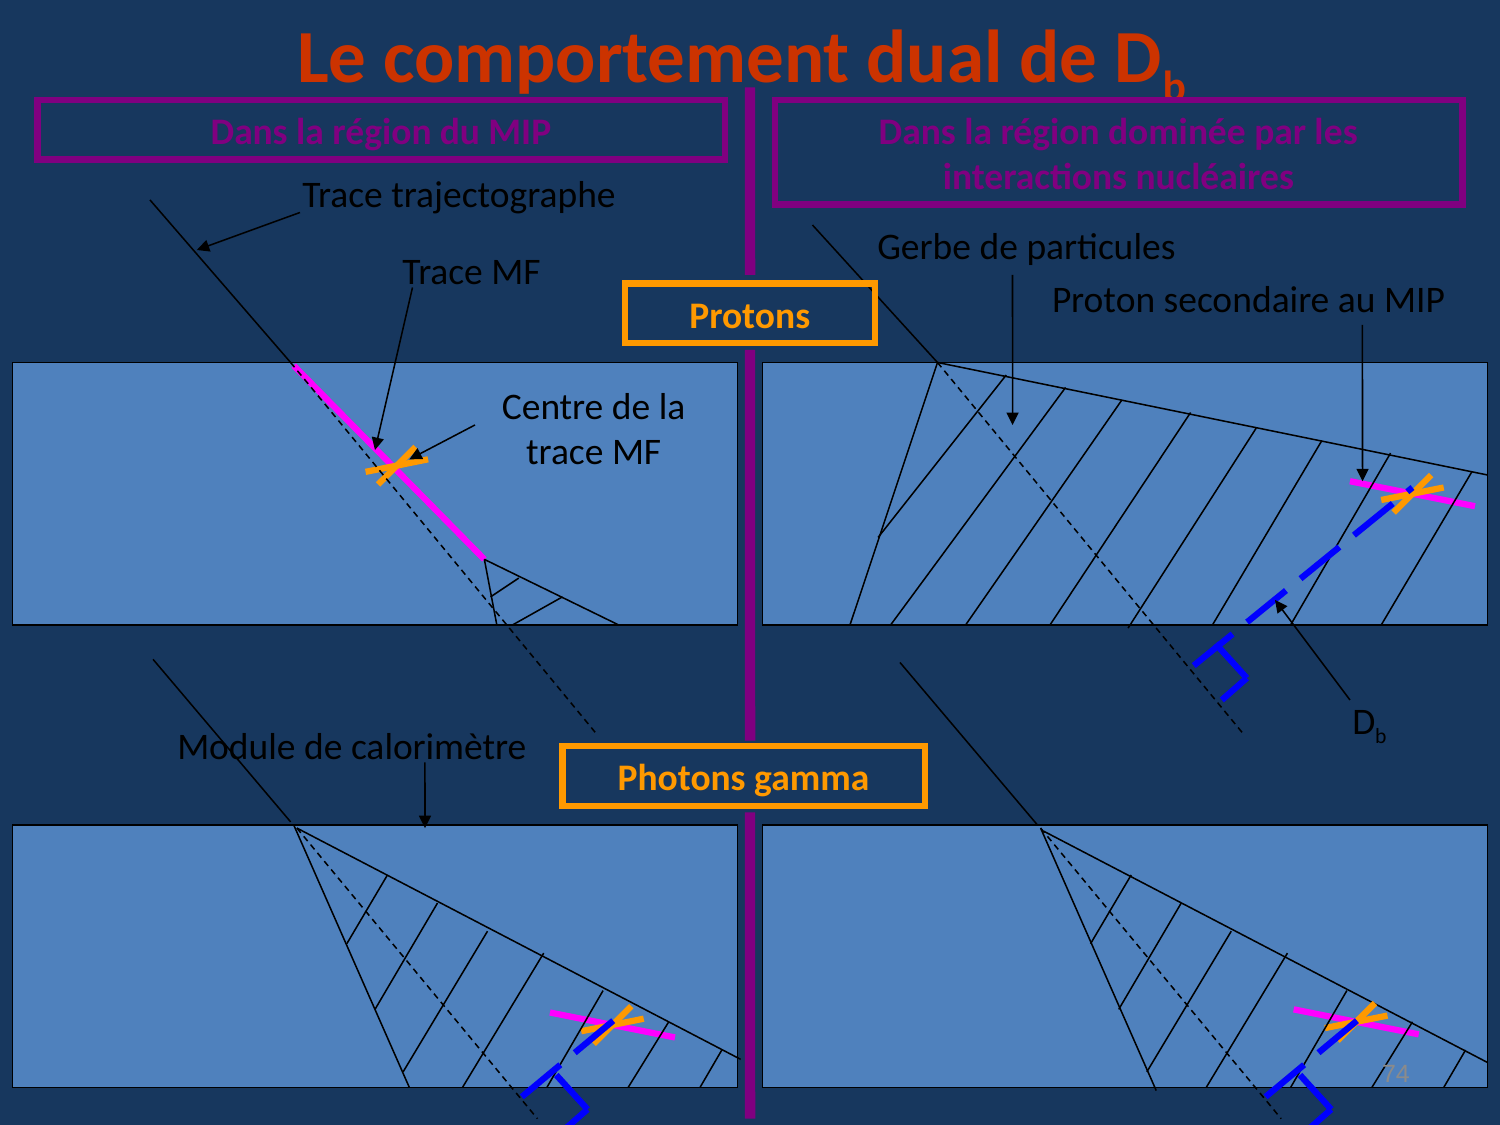

Le comportement dual de Db

Dans la région du MIP
Dans la région dominée par les interactions nucléaires
Trace trajectographe

Gerbe de particules

Trace MF
Proton secondaire au MIP

Protons

Centre de la trace MF

Db
Module de calorimètre
Photons gamma

74